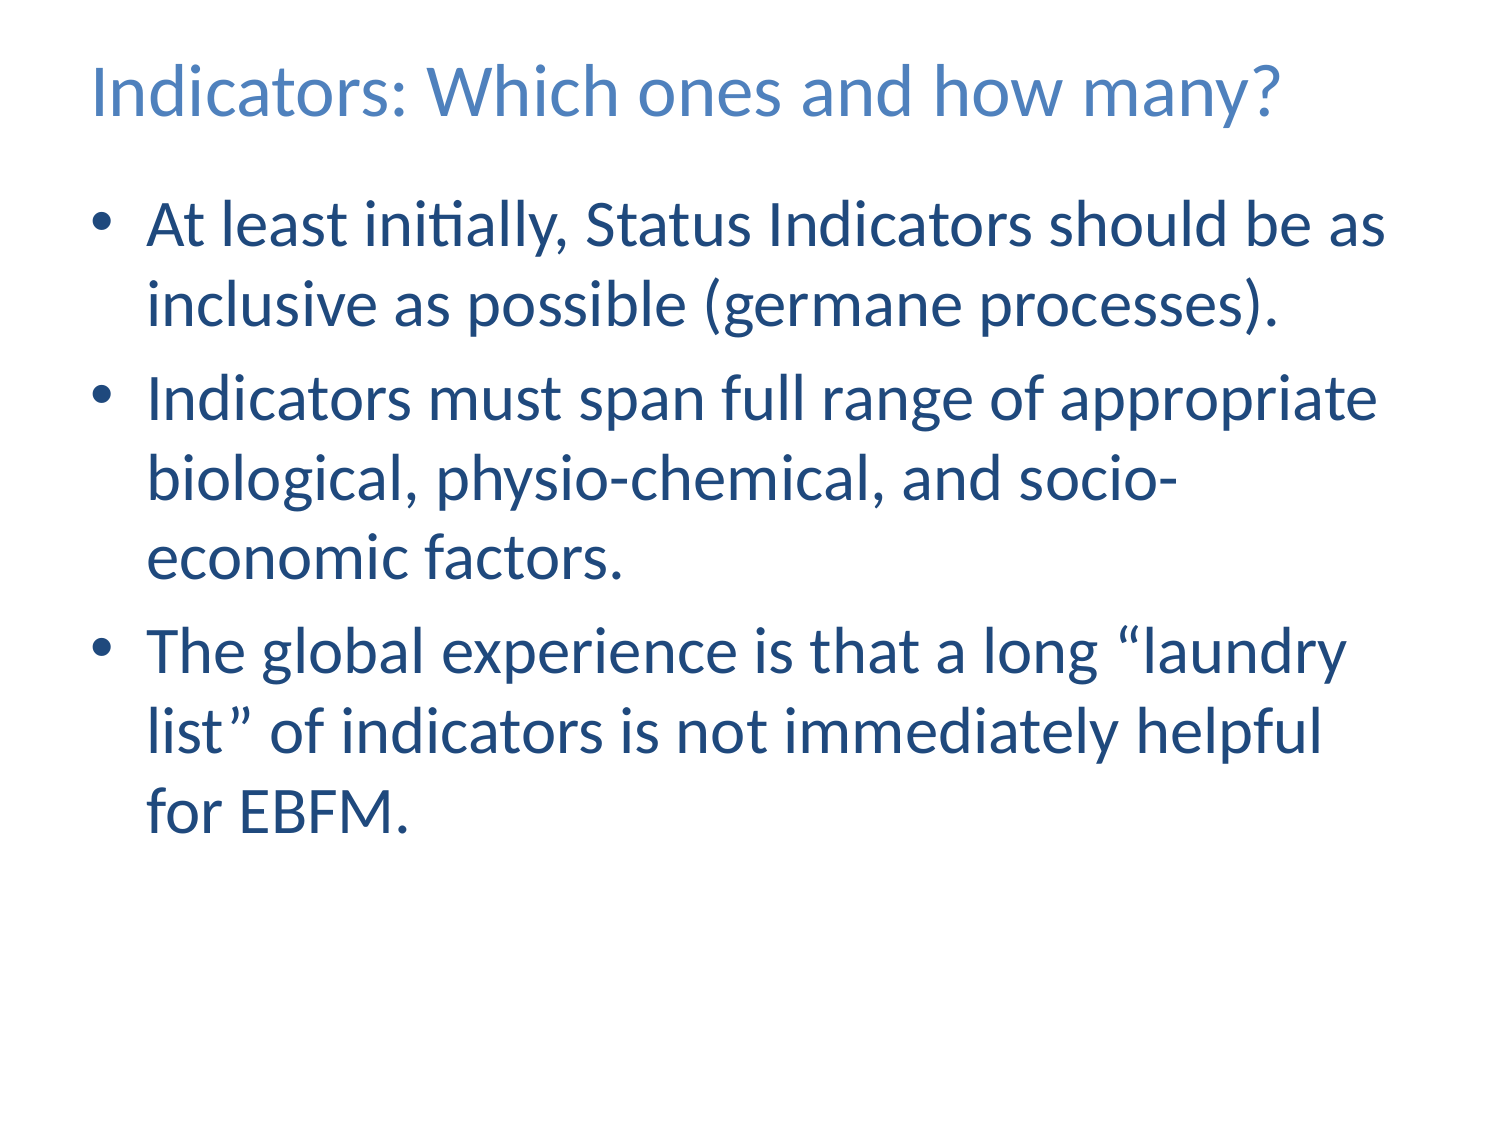

# Indicators: Which ones and how many?
At least initially, Status Indicators should be as inclusive as possible (germane processes).
Indicators must span full range of appropriate biological, physio-chemical, and socio-economic factors.
The global experience is that a long “laundry list” of indicators is not immediately helpful for EBFM.